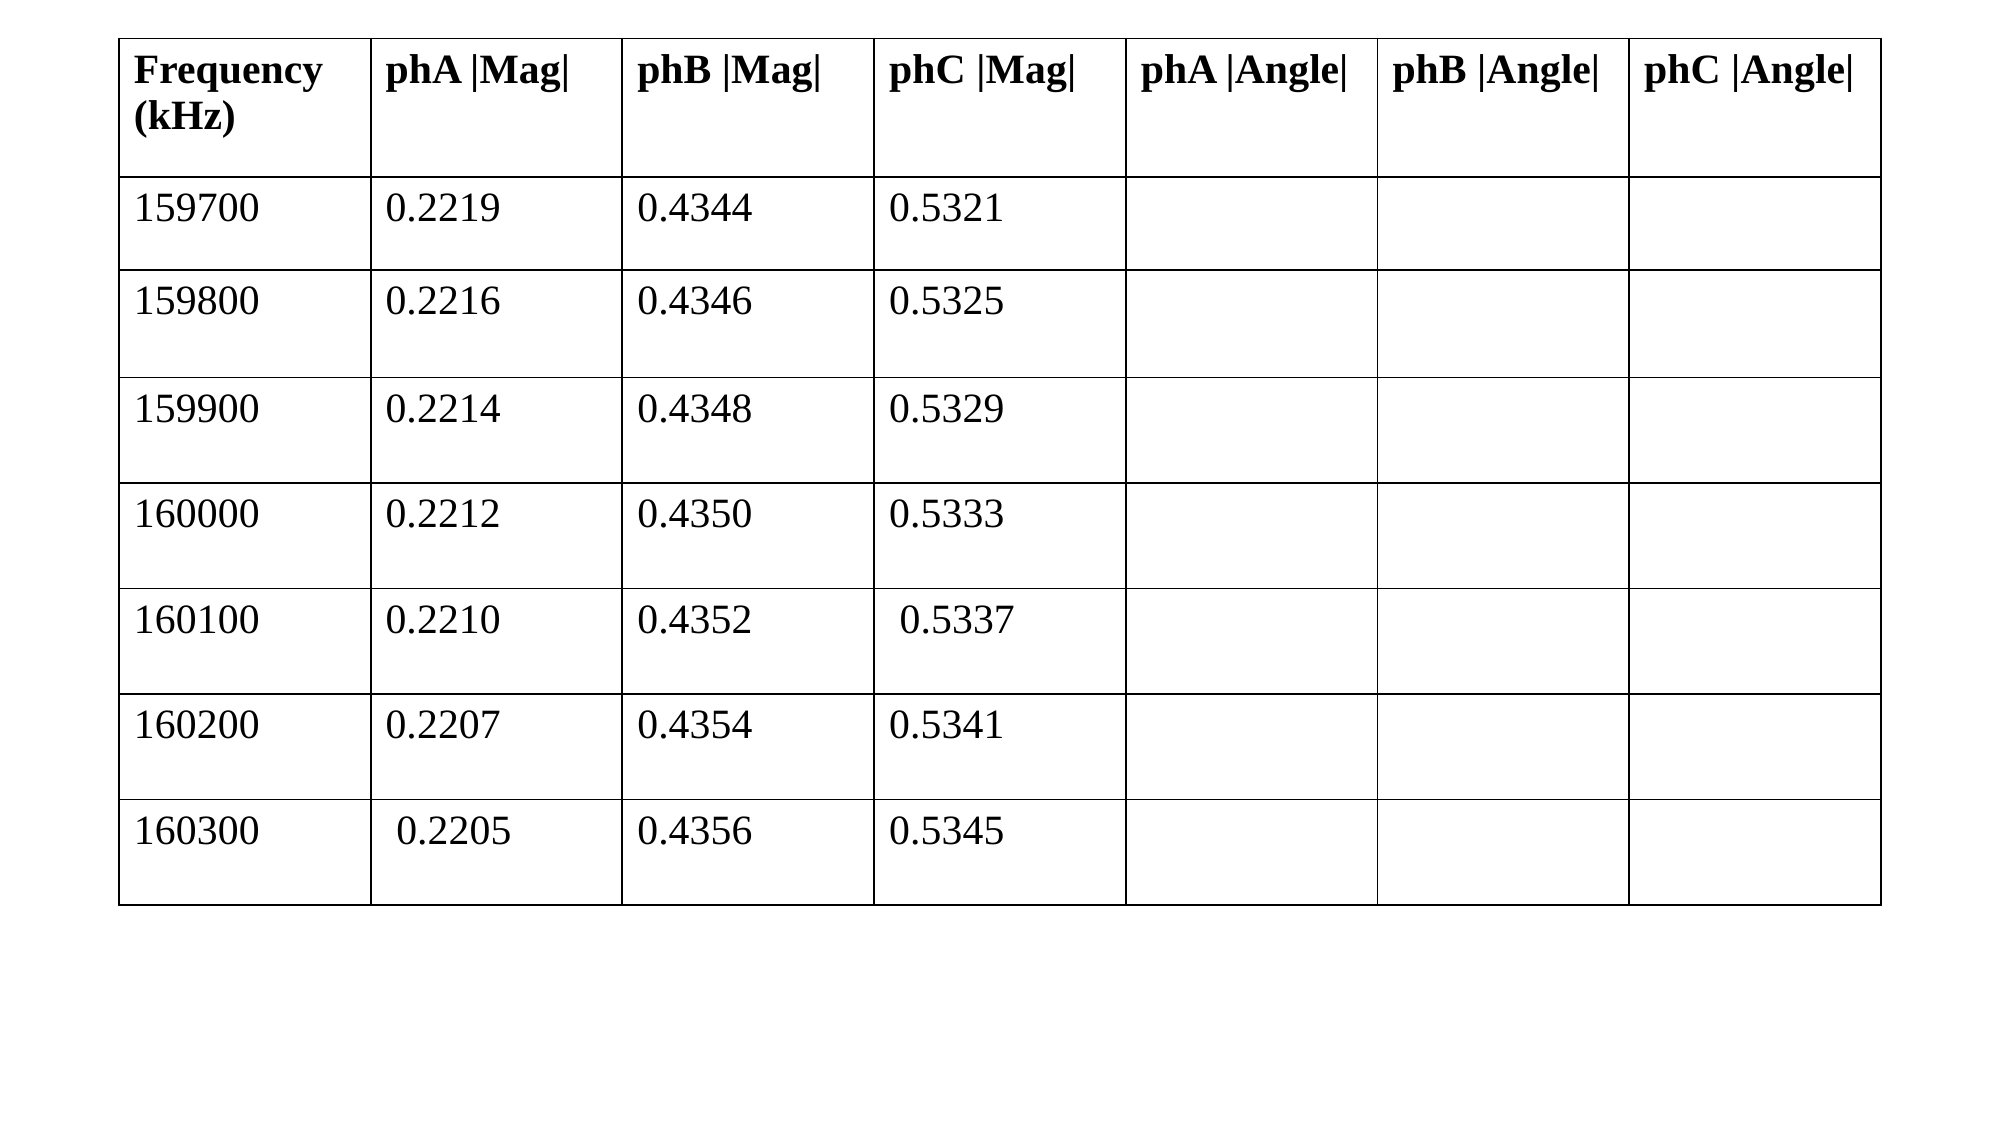

| Frequency (kHz) | phA |Mag| | phB |Mag| | phC |Mag| | phA |Angle| | phB |Angle| | phC |Angle| |
| --- | --- | --- | --- | --- | --- | --- |
| 159700 | 0.2219 | 0.4344 | 0.5321 |  |  |  |
| 159800 | 0.2216 | 0.4346 | 0.5325 |  |  |  |
| 159900 | 0.2214 | 0.4348 | 0.5329 |  |  |  |
| 160000 | 0.2212 | 0.4350 | 0.5333 |  |  |  |
| 160100 | 0.2210 | 0.4352 | 0.5337 |  |  |  |
| 160200 | 0.2207 | 0.4354 | 0.5341 |  |  |  |
| 160300 | 0.2205 | 0.4356 | 0.5345 |  |  |  |